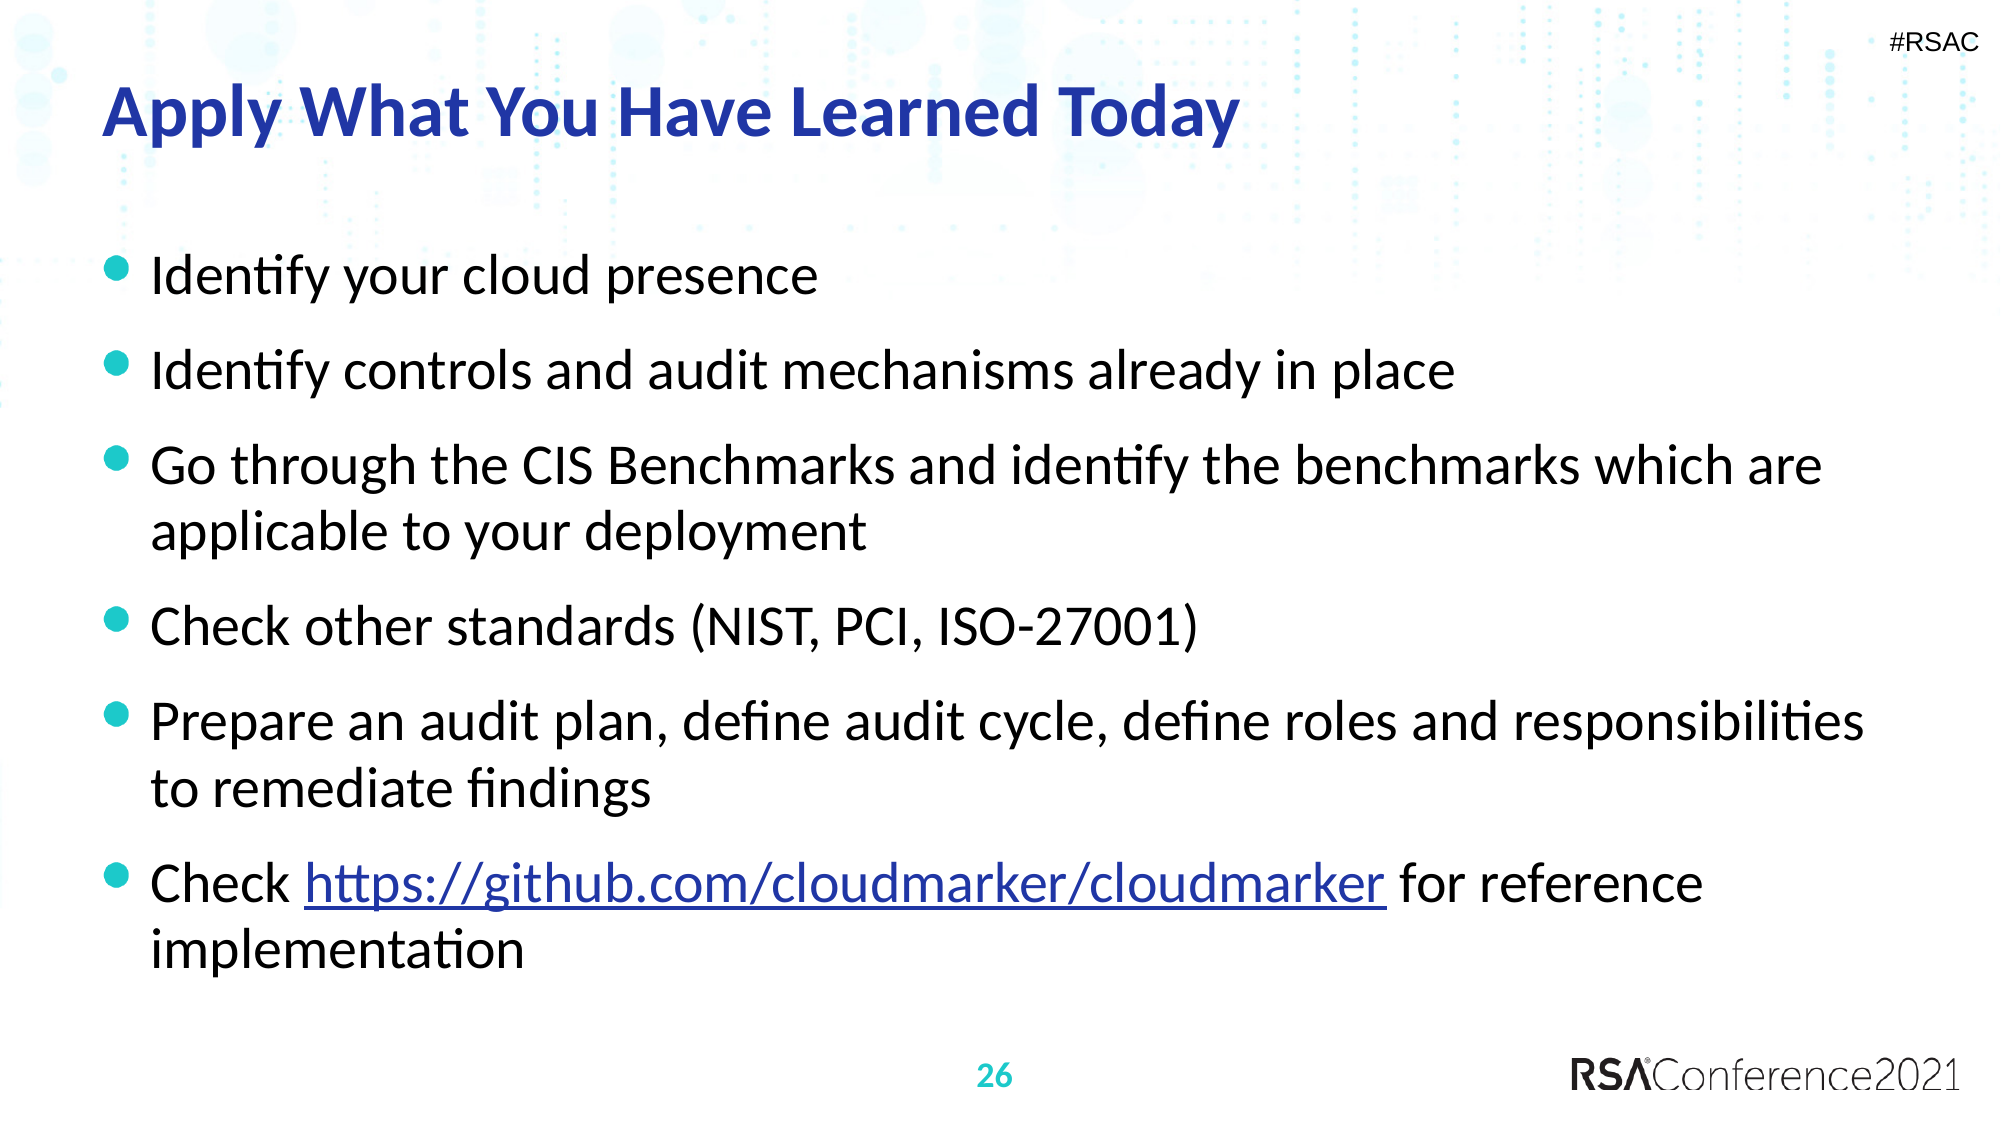

# Apply What You Have Learned Today
Identify your cloud presence
Identify controls and audit mechanisms already in place
Go through the CIS Benchmarks and identify the benchmarks which are applicable to your deployment
Check other standards (NIST, PCI, ISO-27001)
Prepare an audit plan, define audit cycle, define roles and responsibilities to remediate findings
Check https://github.com/cloudmarker/cloudmarker for reference implementation

26